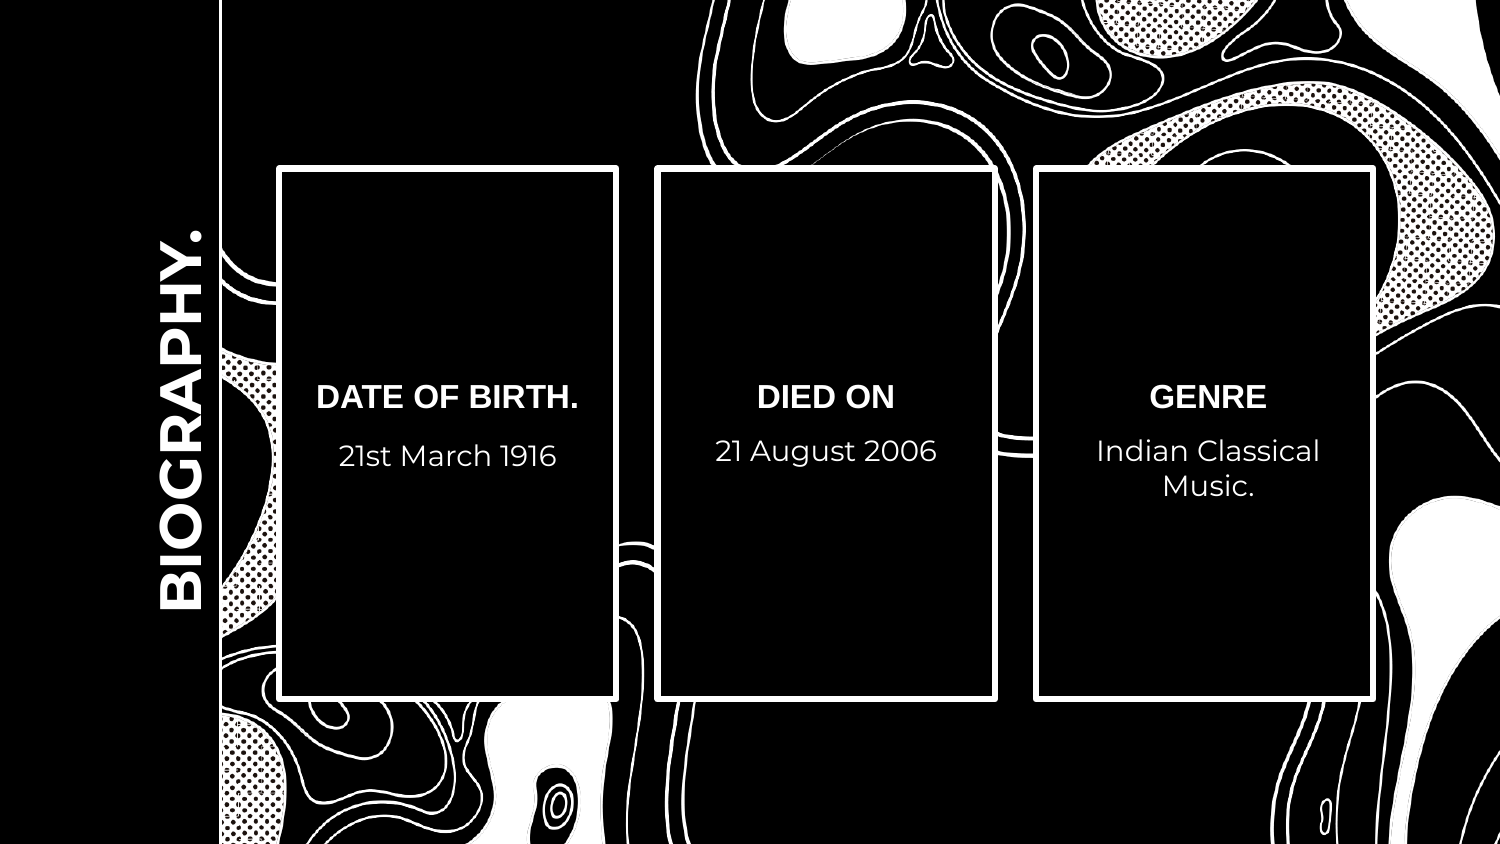

DATE OF BIRTH.
DIED ON
GENRE
# BIOGRAPHY.
21 August 2006
Indian Classical Music.
21st March 1916